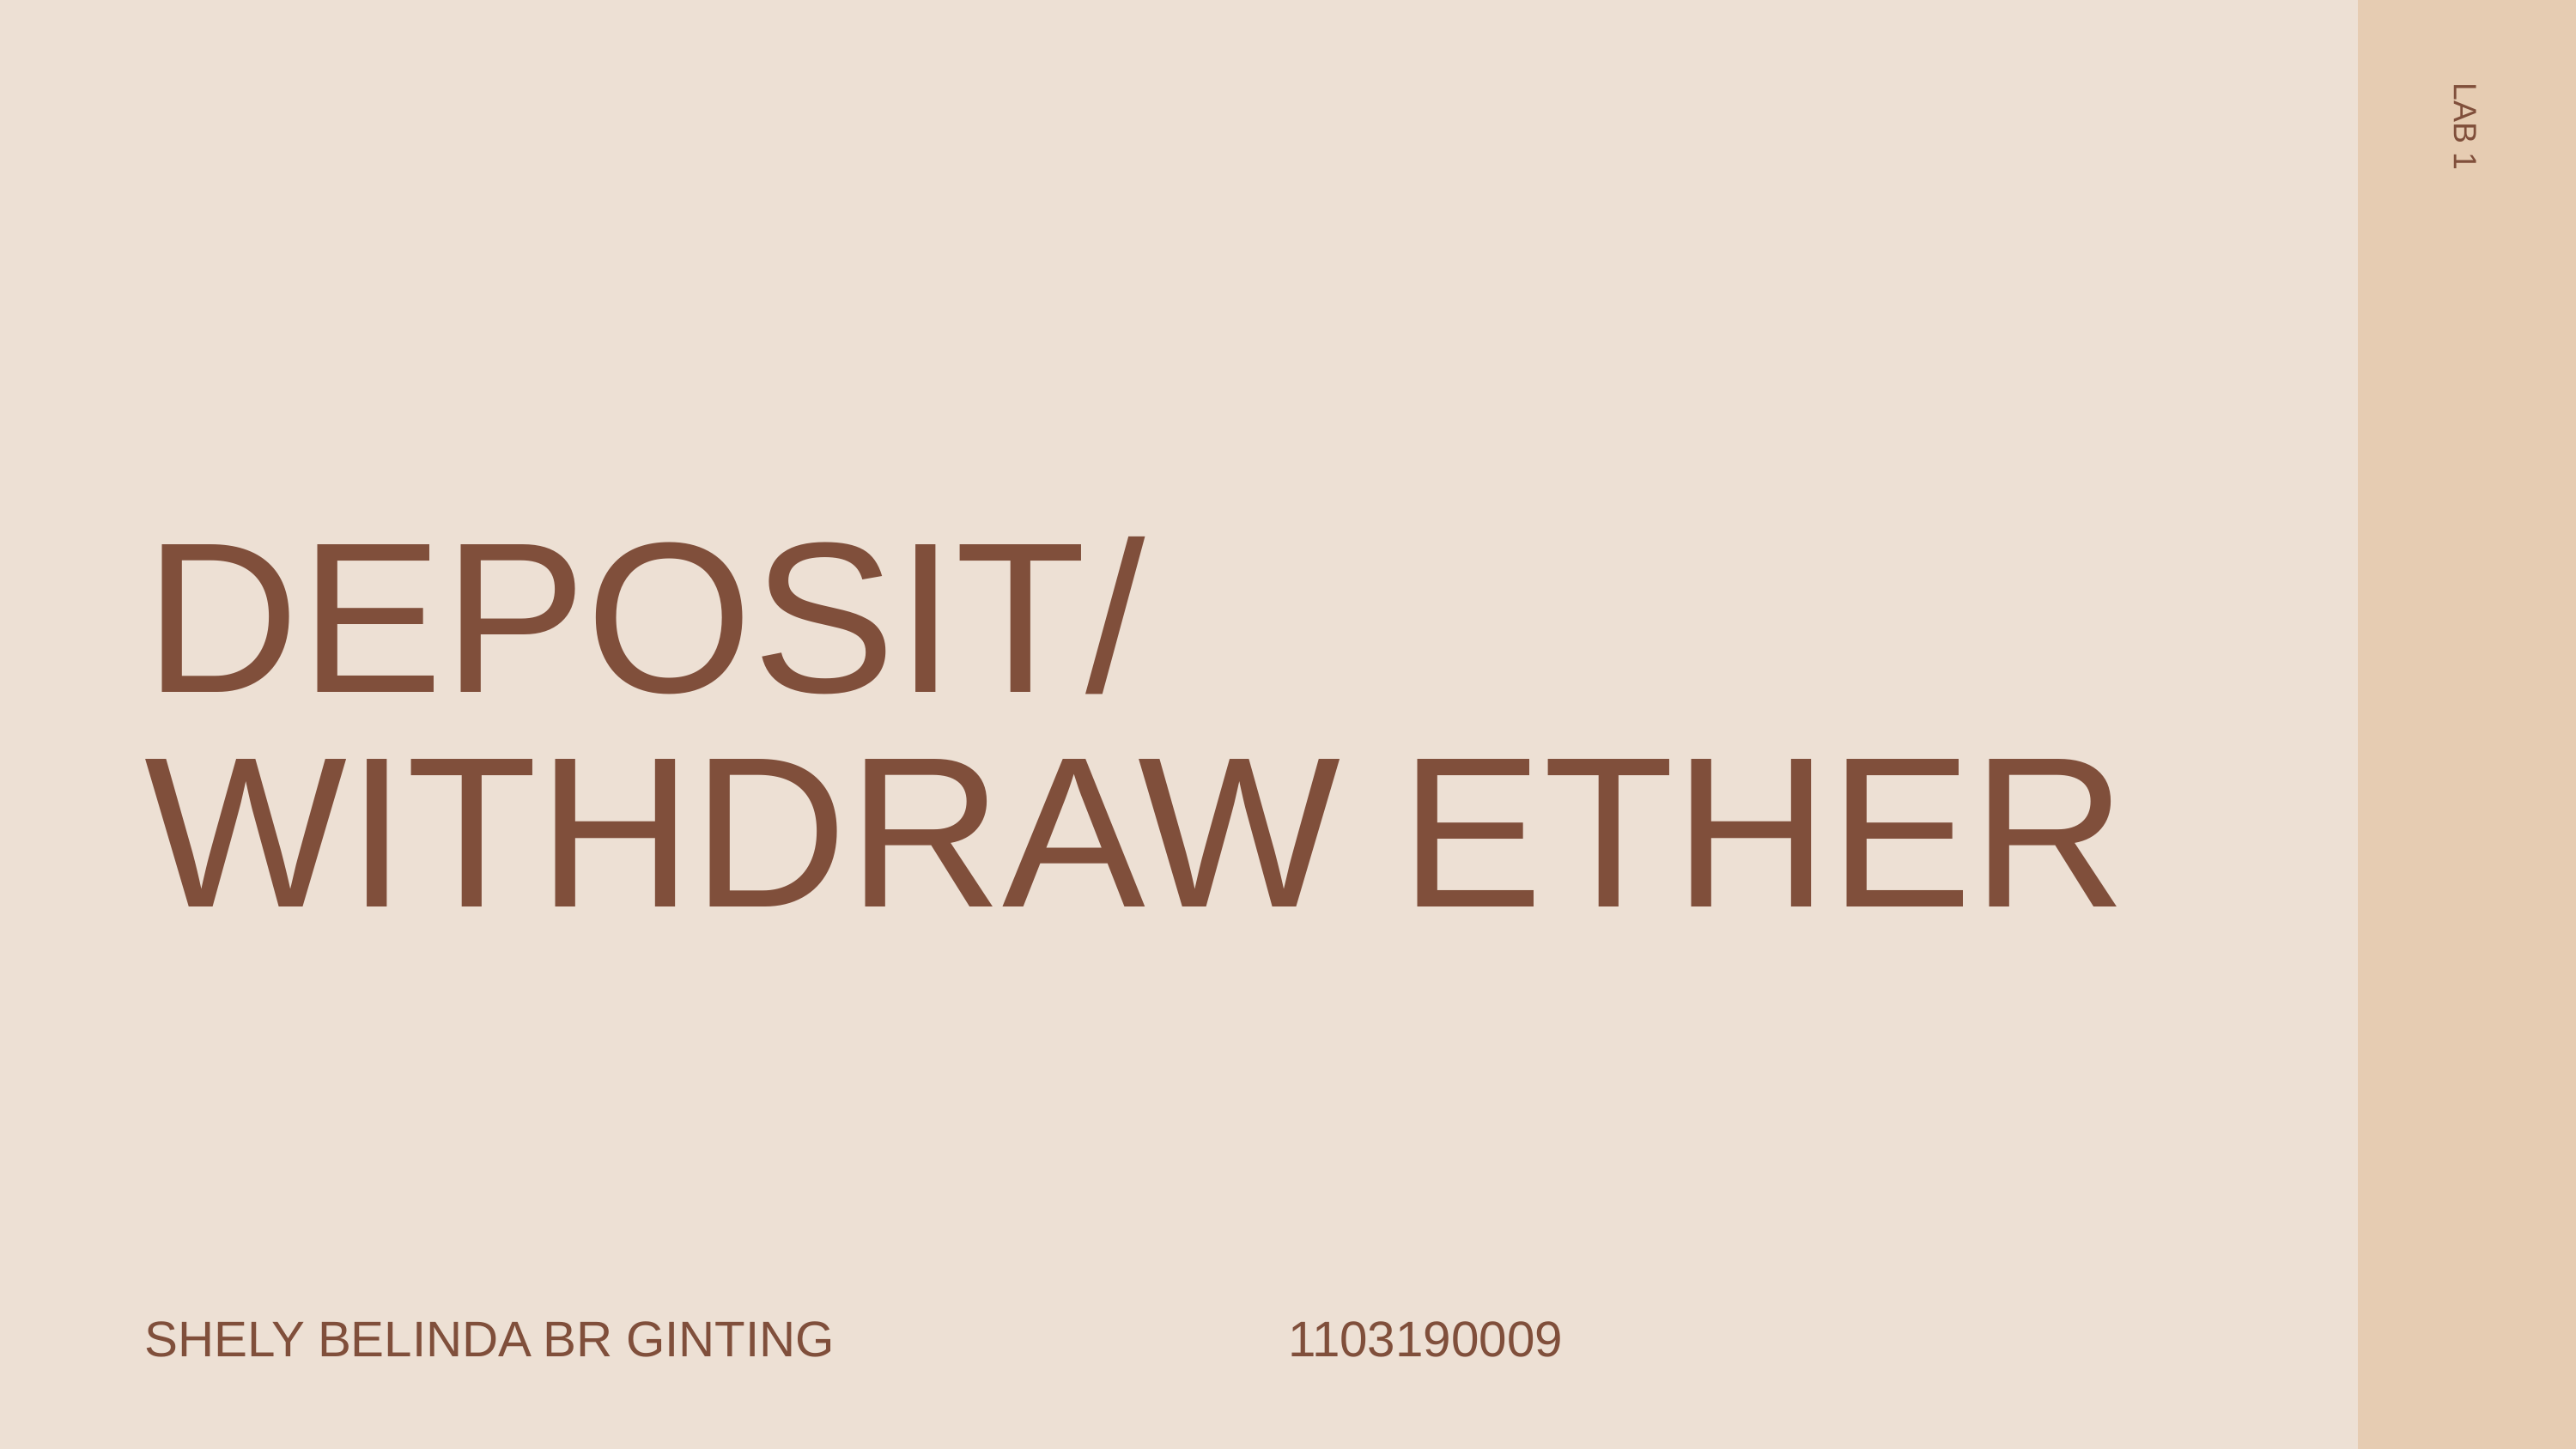

LAB 1
DEPOSIT/WITHDRAW ETHER

SHELY BELINDA BR GINTING
1103190009